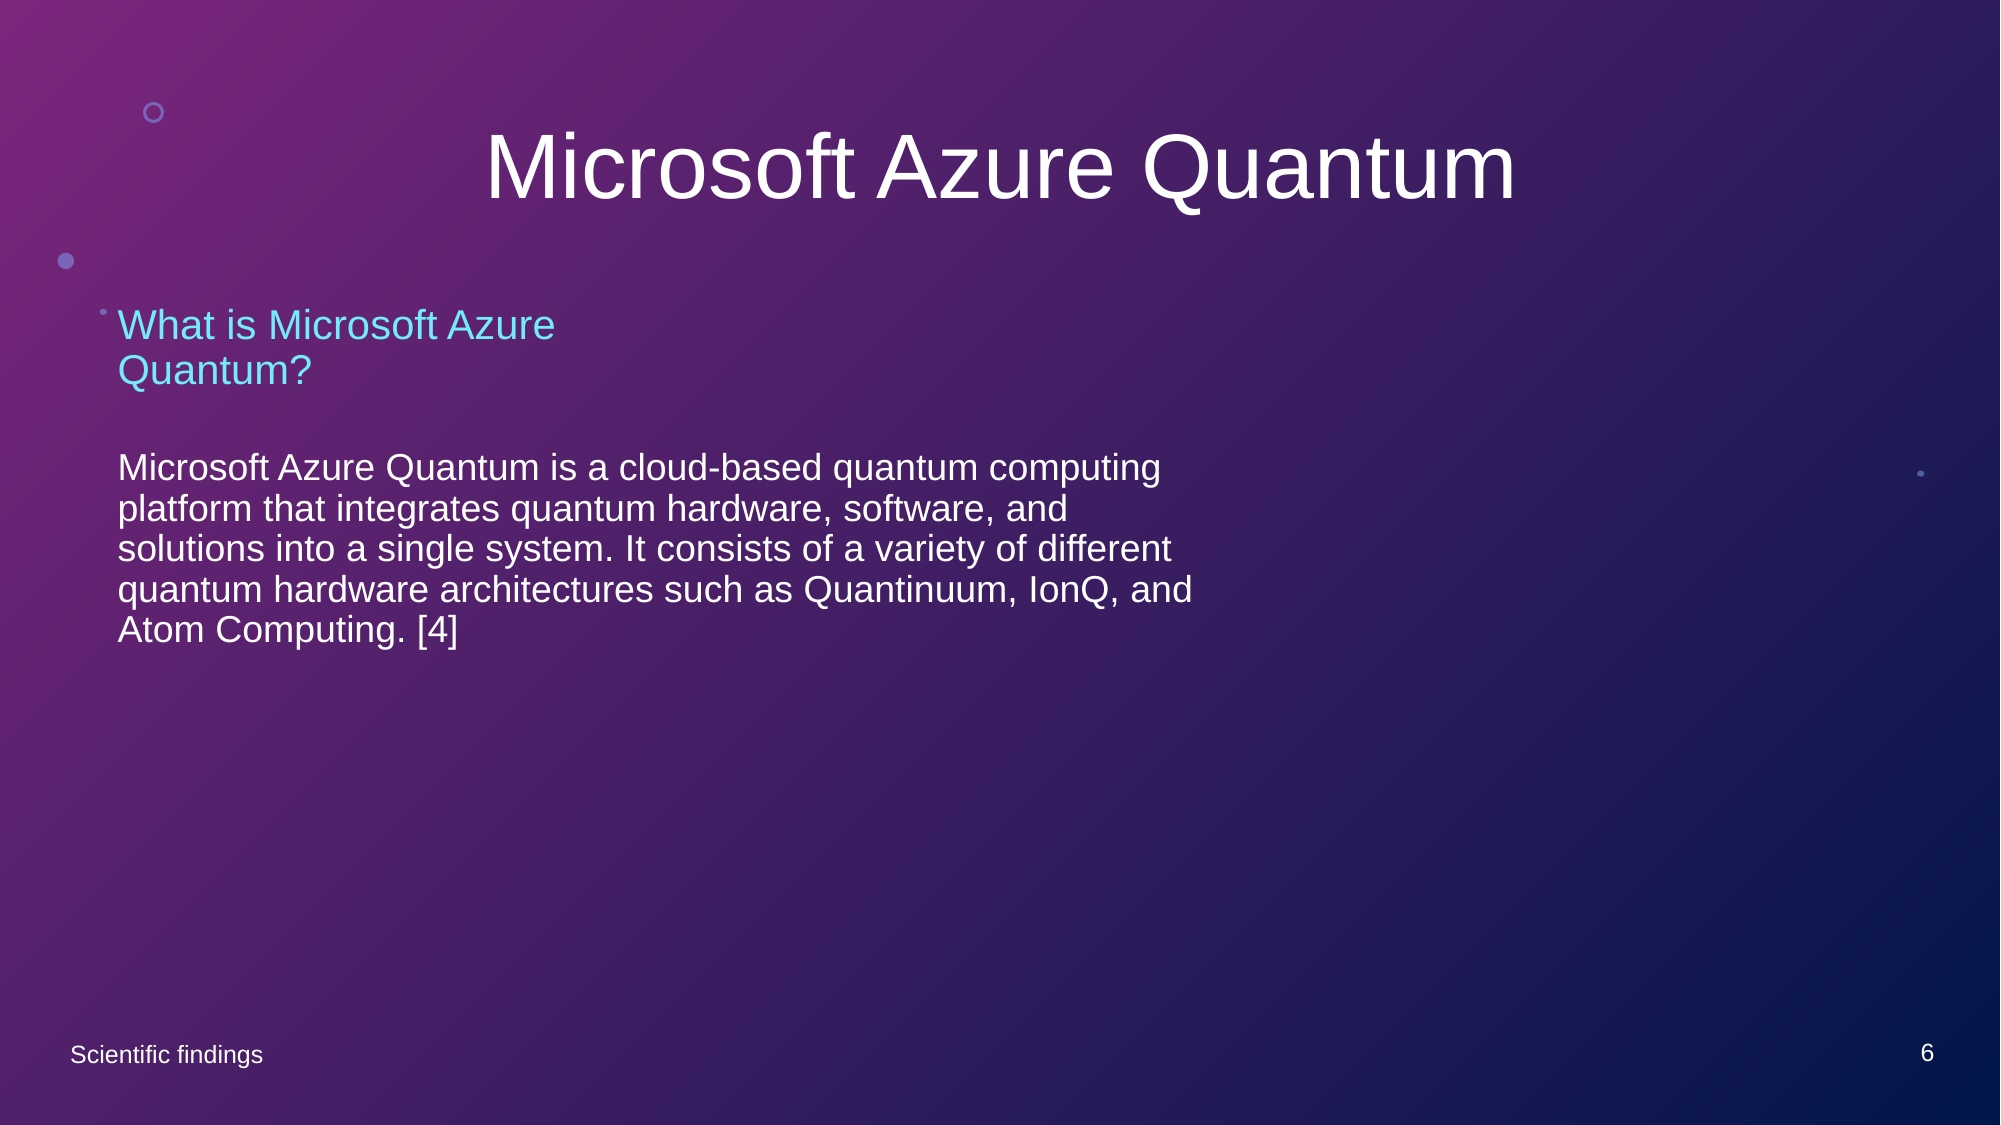

# Microsoft Azure Quantum
What is Microsoft Azure Quantum?
Microsoft Azure Quantum is a cloud-based quantum computing platform that integrates quantum hardware, software, and solutions into a single system. It consists of a variety of different quantum hardware architectures such as Quantinuum, IonQ, and Atom Computing. [4]

6
Scientific findings